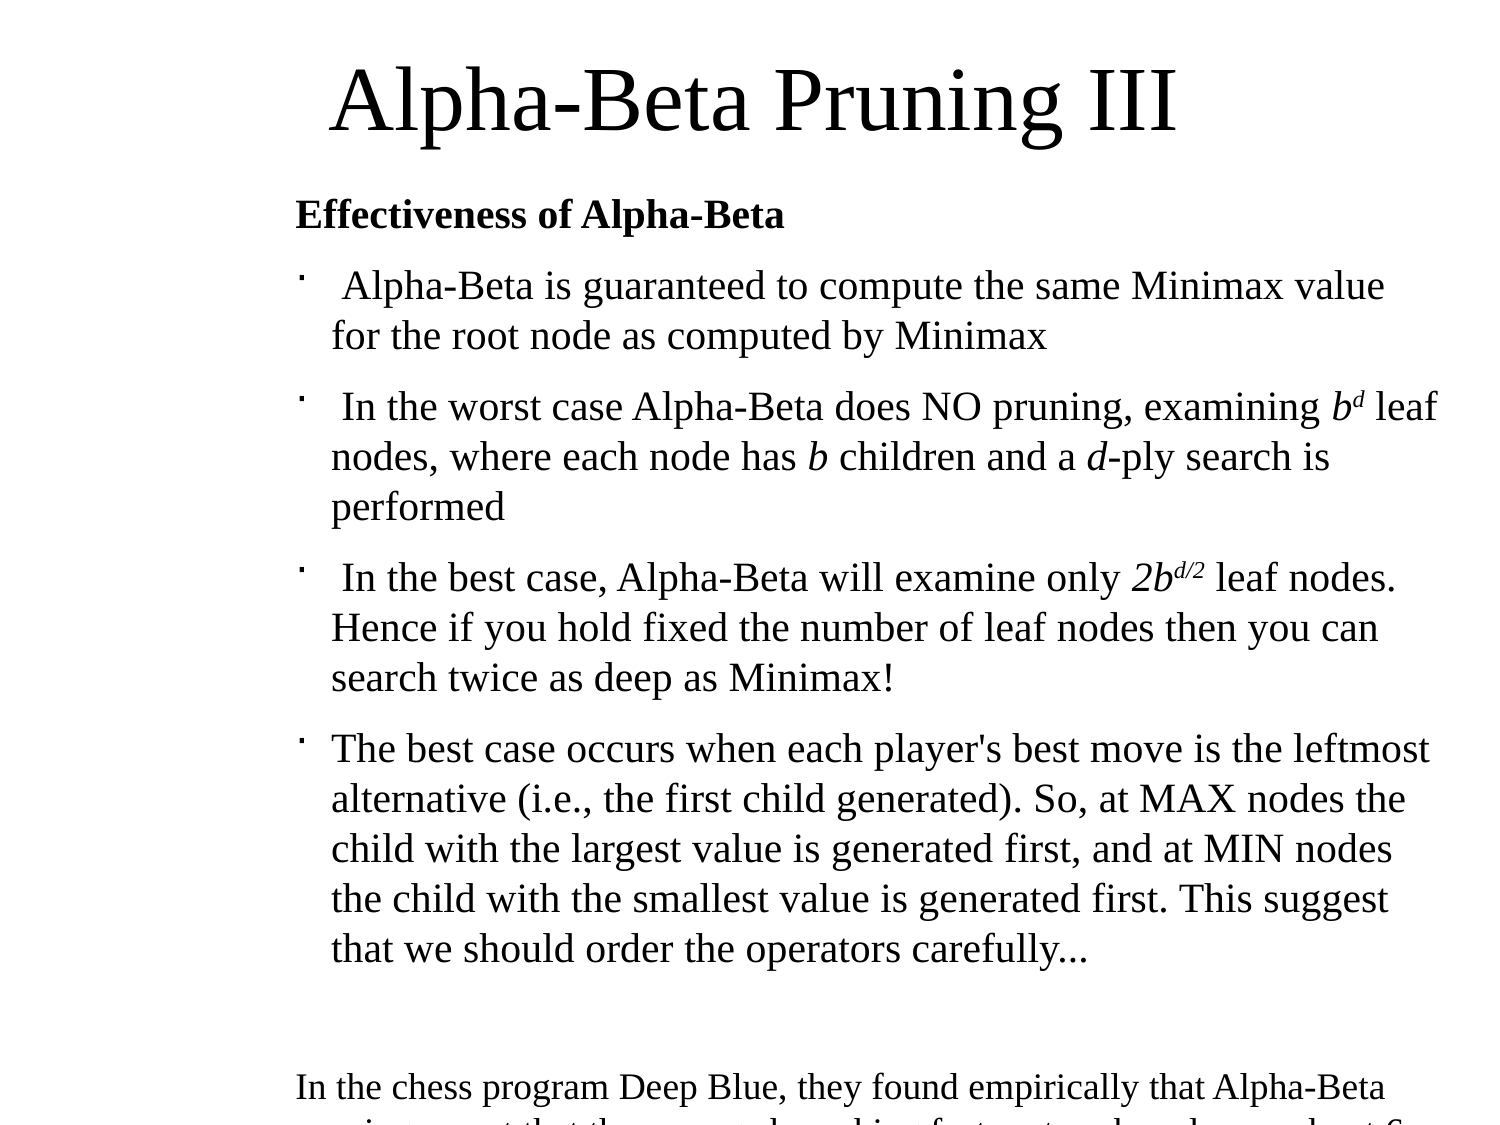

# Alpha-Beta Pruning III
Effectiveness of Alpha-Beta
 Alpha-Beta is guaranteed to compute the same Minimax value for the root node as computed by Minimax
 In the worst case Alpha-Beta does NO pruning, examining bd leaf nodes, where each node has b children and a d-ply search is performed
 In the best case, Alpha-Beta will examine only 2bd/2 leaf nodes. Hence if you hold fixed the number of leaf nodes then you can search twice as deep as Minimax!
The best case occurs when each player's best move is the leftmost alternative (i.e., the first child generated). So, at MAX nodes the child with the largest value is generated first, and at MIN nodes the child with the smallest value is generated first. This suggest that we should order the operators carefully...

In the chess program Deep Blue, they found empirically that Alpha-Beta pruning meant that the average branching factor at each node was about 6 instead of about 35-40